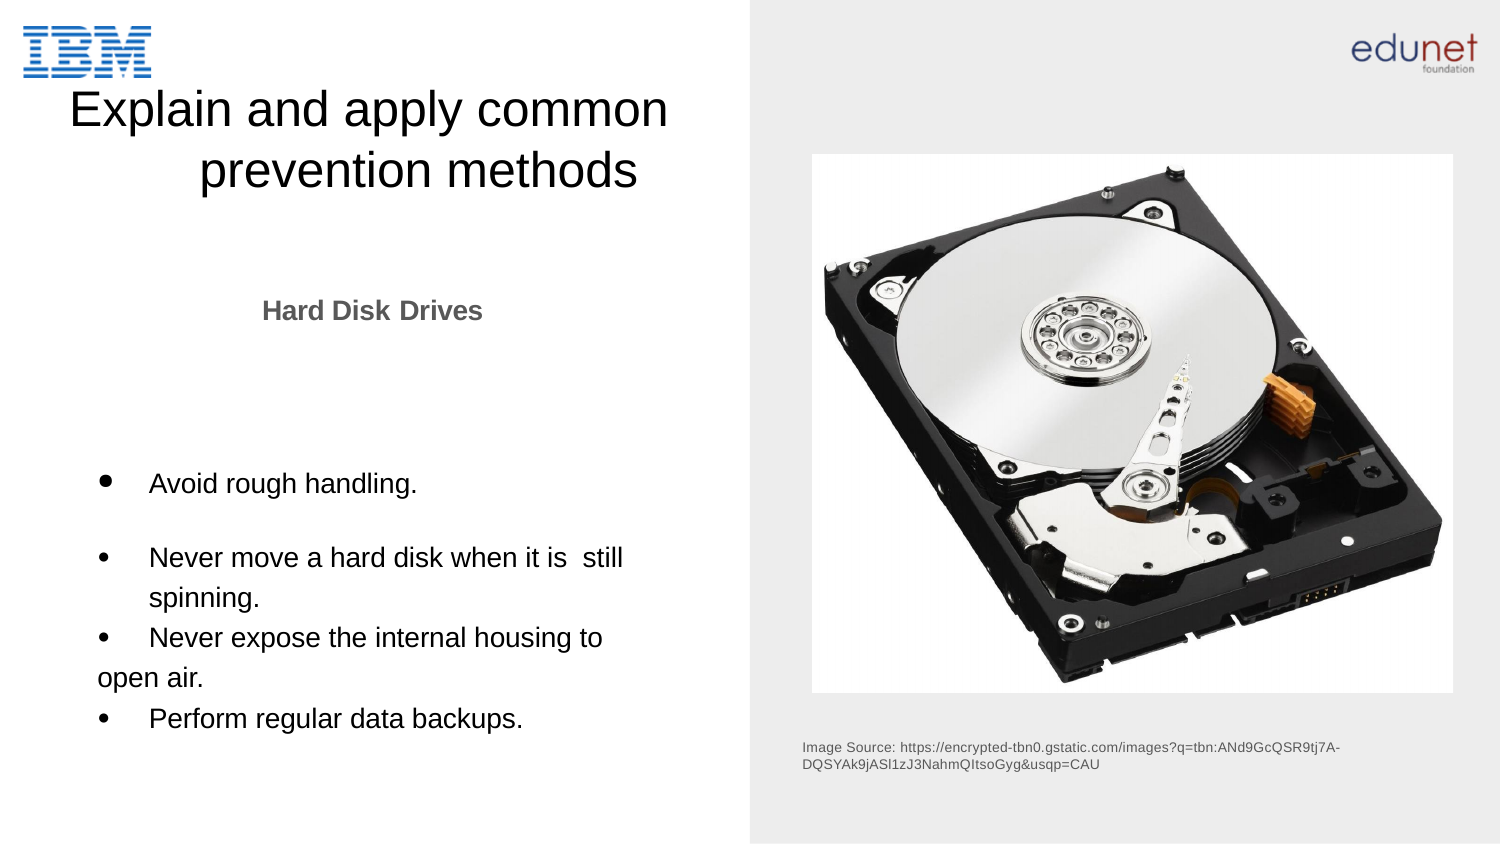

# Explain and apply common  prevention methods

Hard Disk Drives
Avoid rough handling.

Never move a hard disk when it is  still spinning.
Never expose the internal housing to
open air.
Perform regular data backups.
Image Source: https://encrypted-tbn0.gstatic.com/images?q=tbn:ANd9GcQSR9tj7A-DQSYAk9jASl1zJ3NahmQItsoGyg&usqp=CAU